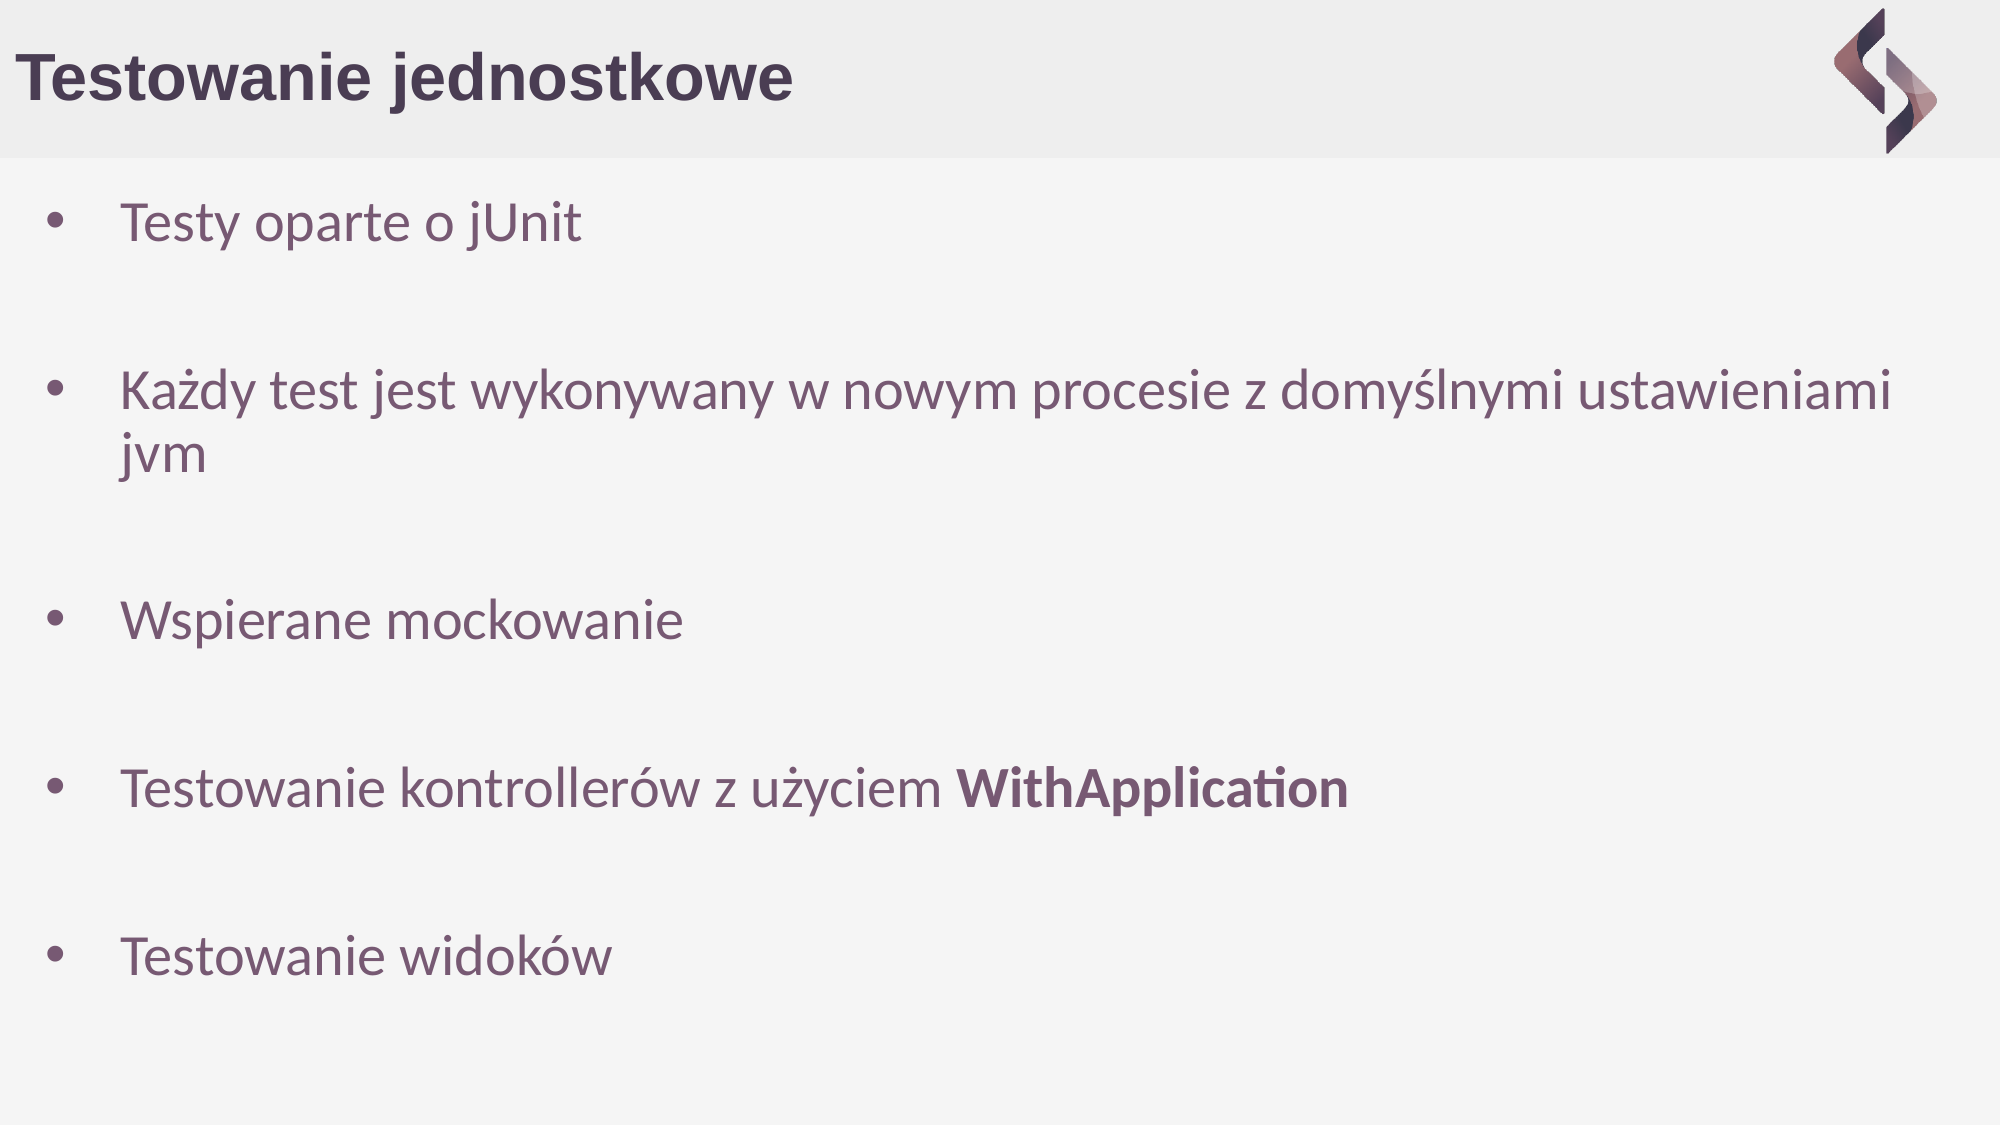

# Testowanie jednostkowe
Testy oparte o jUnit

Każdy test jest wykonywany w nowym procesie z domyślnymi ustawieniami jvm

Wspierane mockowanie

Testowanie kontrollerów z użyciem WithApplication

Testowanie widoków